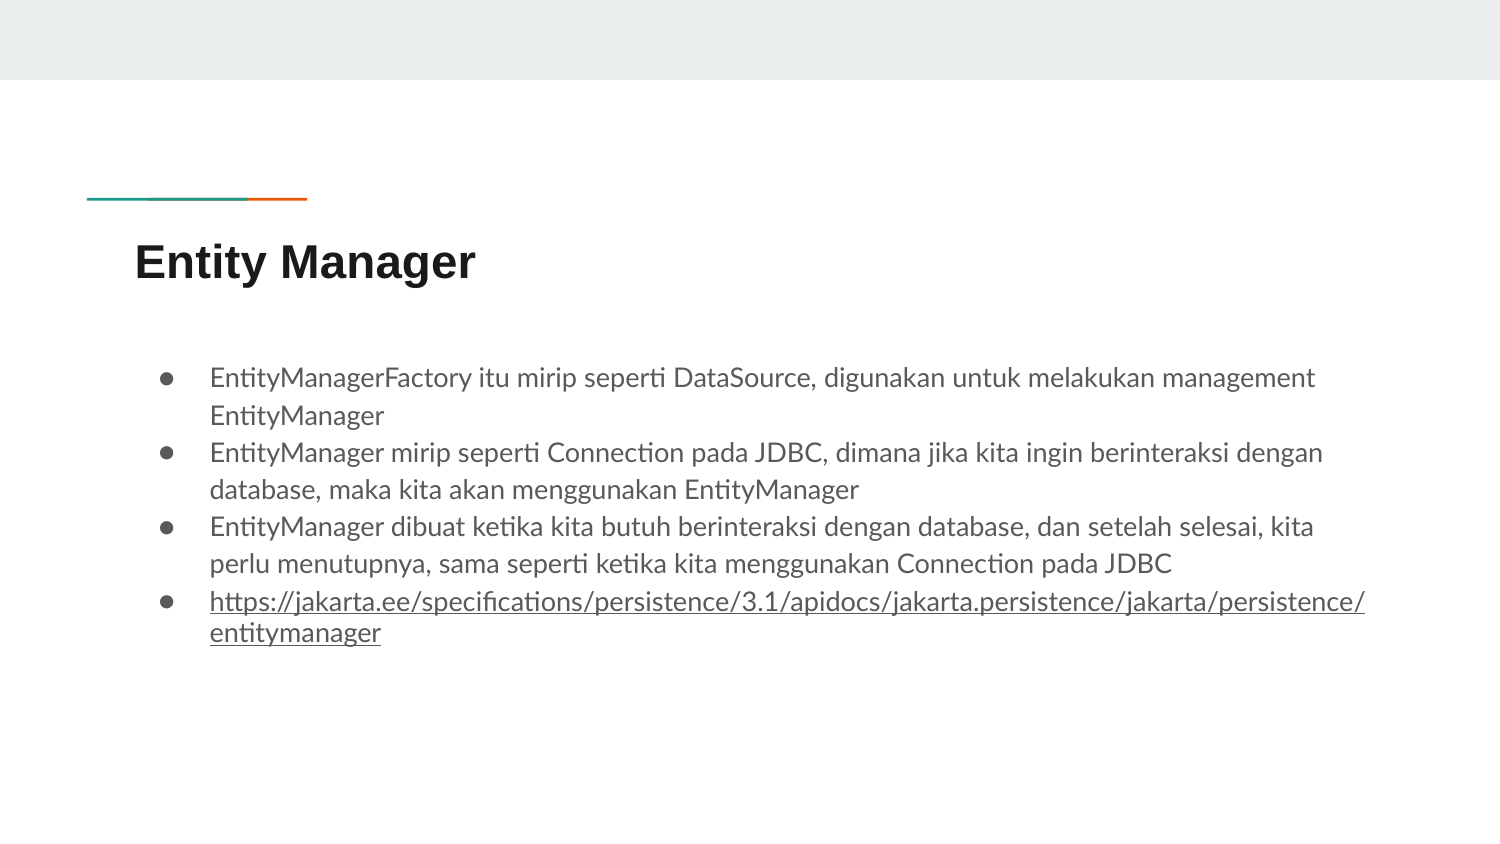

# Entity Manager
EntityManagerFactory itu mirip seperti DataSource, digunakan untuk melakukan management EntityManager
EntityManager mirip seperti Connection pada JDBC, dimana jika kita ingin berinteraksi dengan database, maka kita akan menggunakan EntityManager
EntityManager dibuat ketika kita butuh berinteraksi dengan database, dan setelah selesai, kita perlu menutupnya, sama seperti ketika kita menggunakan Connection pada JDBC
https://jakarta.ee/specifications/persistence/3.1/apidocs/jakarta.persistence/jakarta/persistence/entitymanager